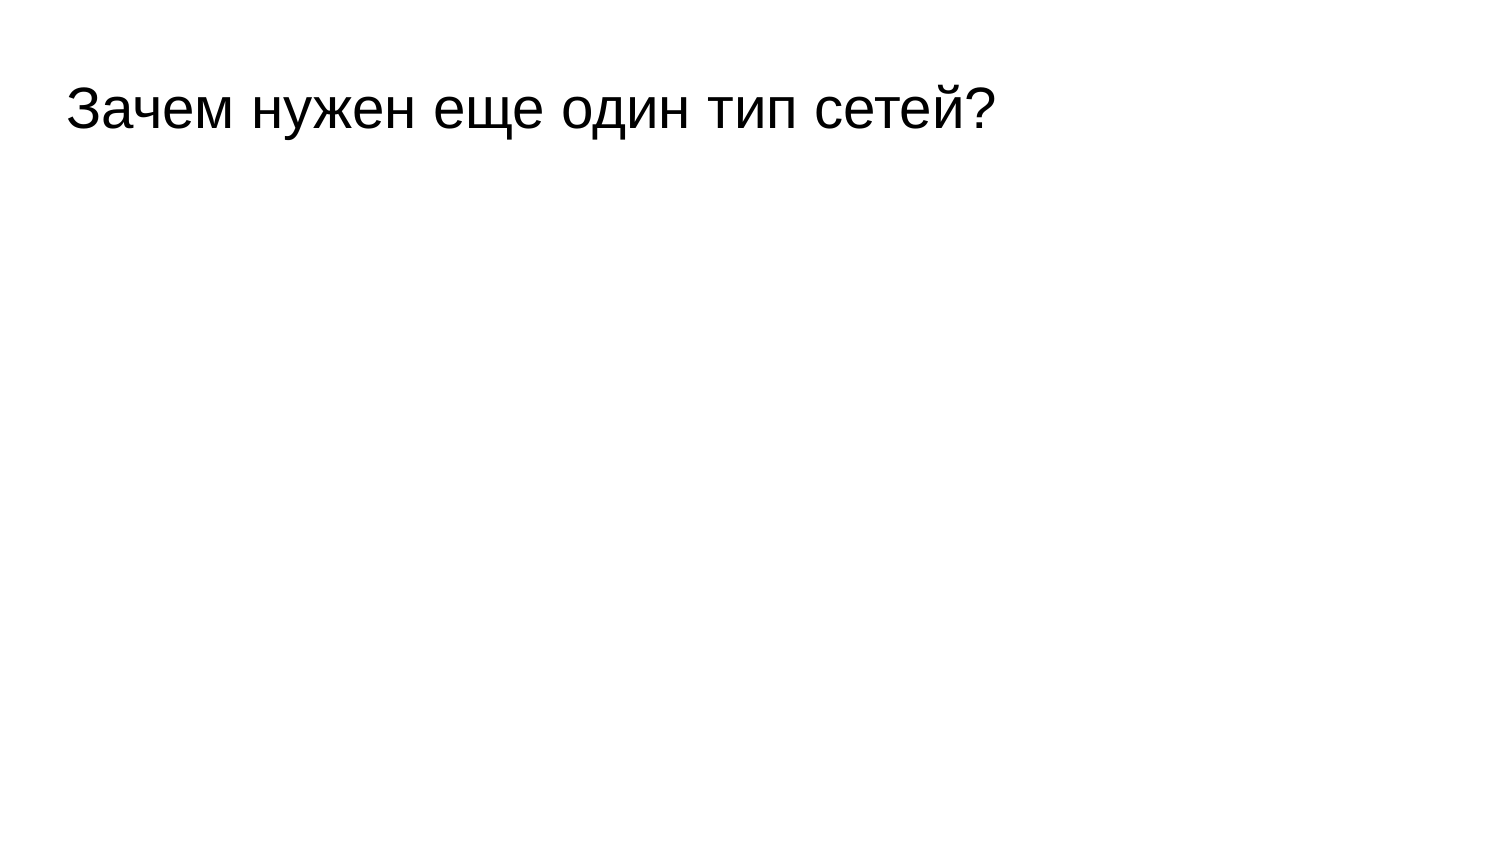

# Зачем нужен еще один тип сетей?